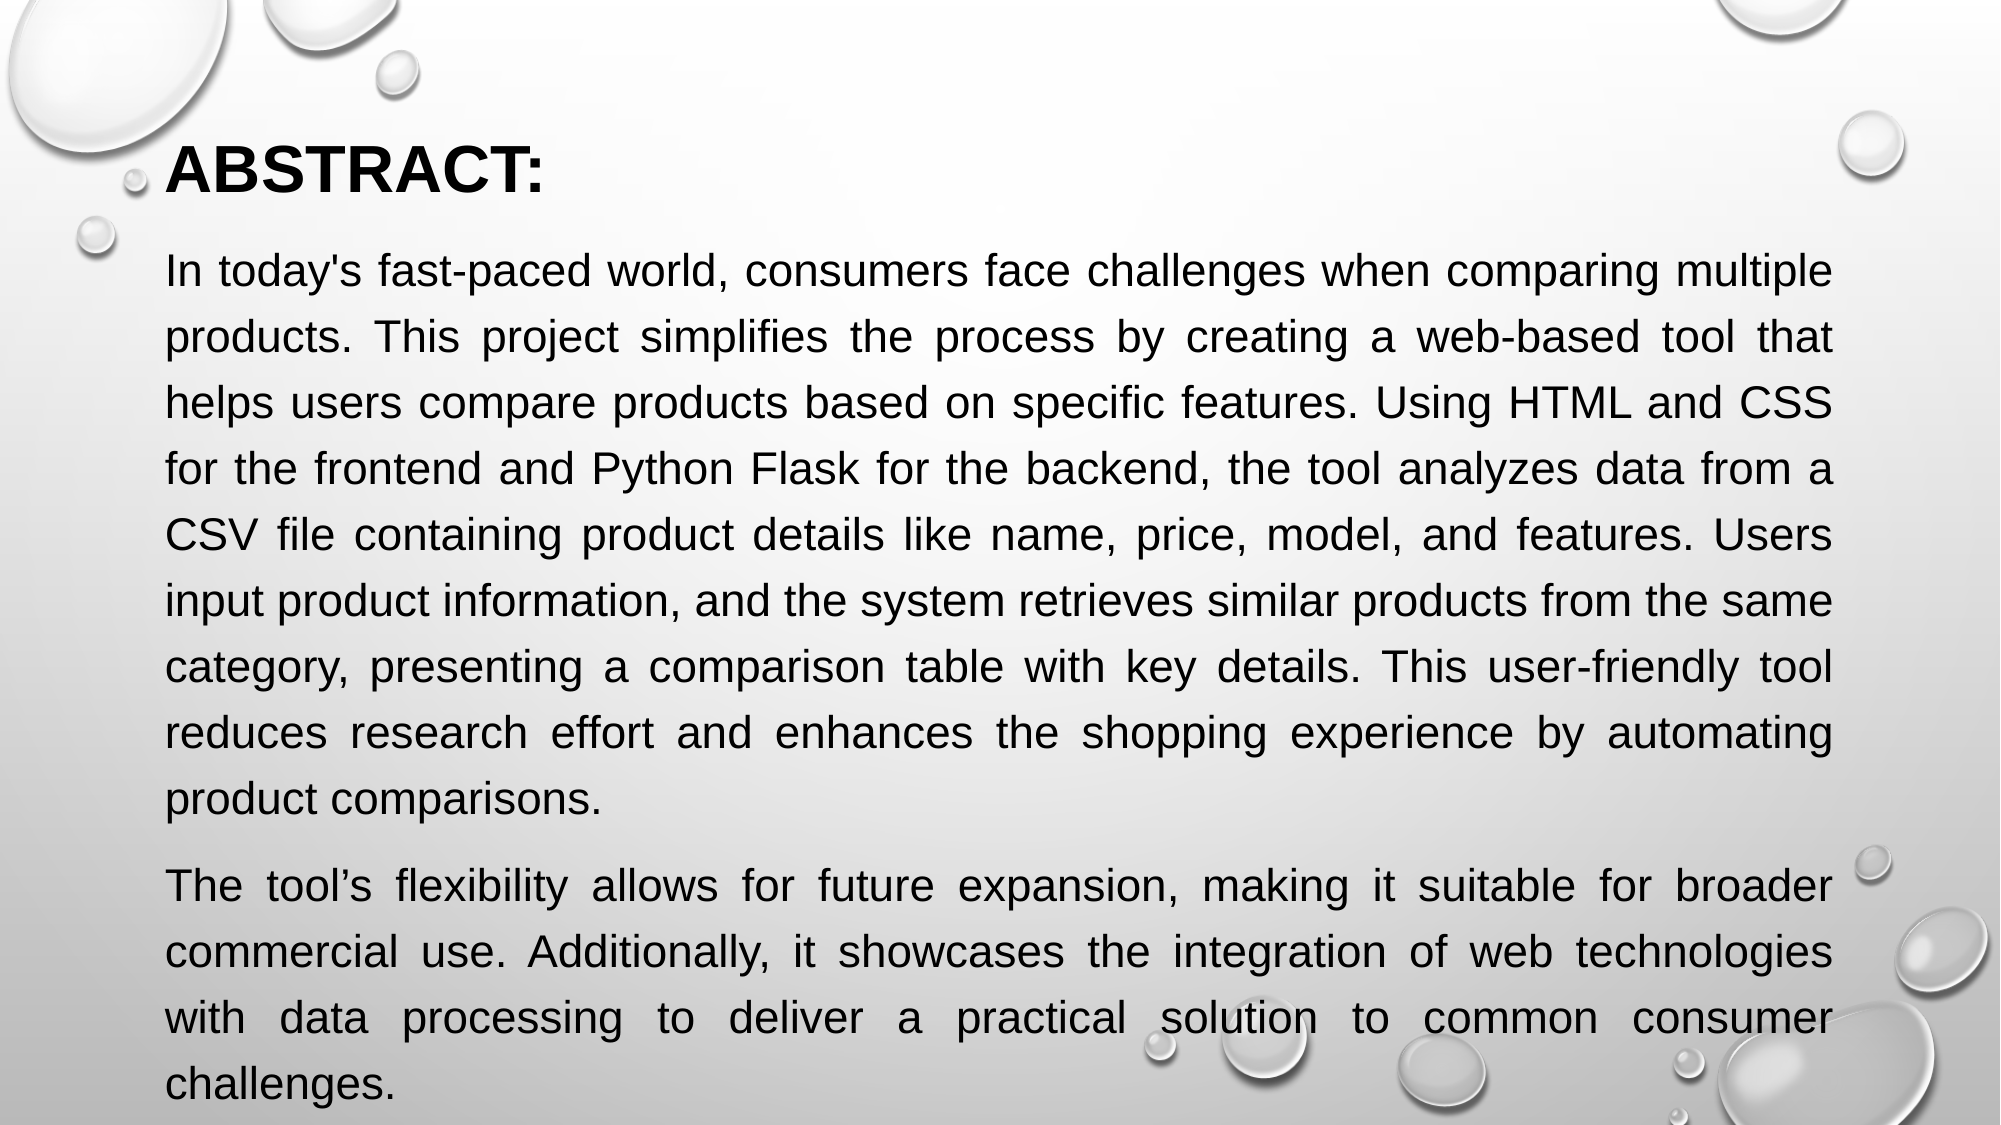

# Abstract:
In today's fast-paced world, consumers face challenges when comparing multiple products. This project simplifies the process by creating a web-based tool that helps users compare products based on specific features. Using HTML and CSS for the frontend and Python Flask for the backend, the tool analyzes data from a CSV file containing product details like name, price, model, and features. Users input product information, and the system retrieves similar products from the same category, presenting a comparison table with key details. This user-friendly tool reduces research effort and enhances the shopping experience by automating product comparisons.
The tool’s flexibility allows for future expansion, making it suitable for broader commercial use. Additionally, it showcases the integration of web technologies with data processing to deliver a practical solution to common consumer challenges.